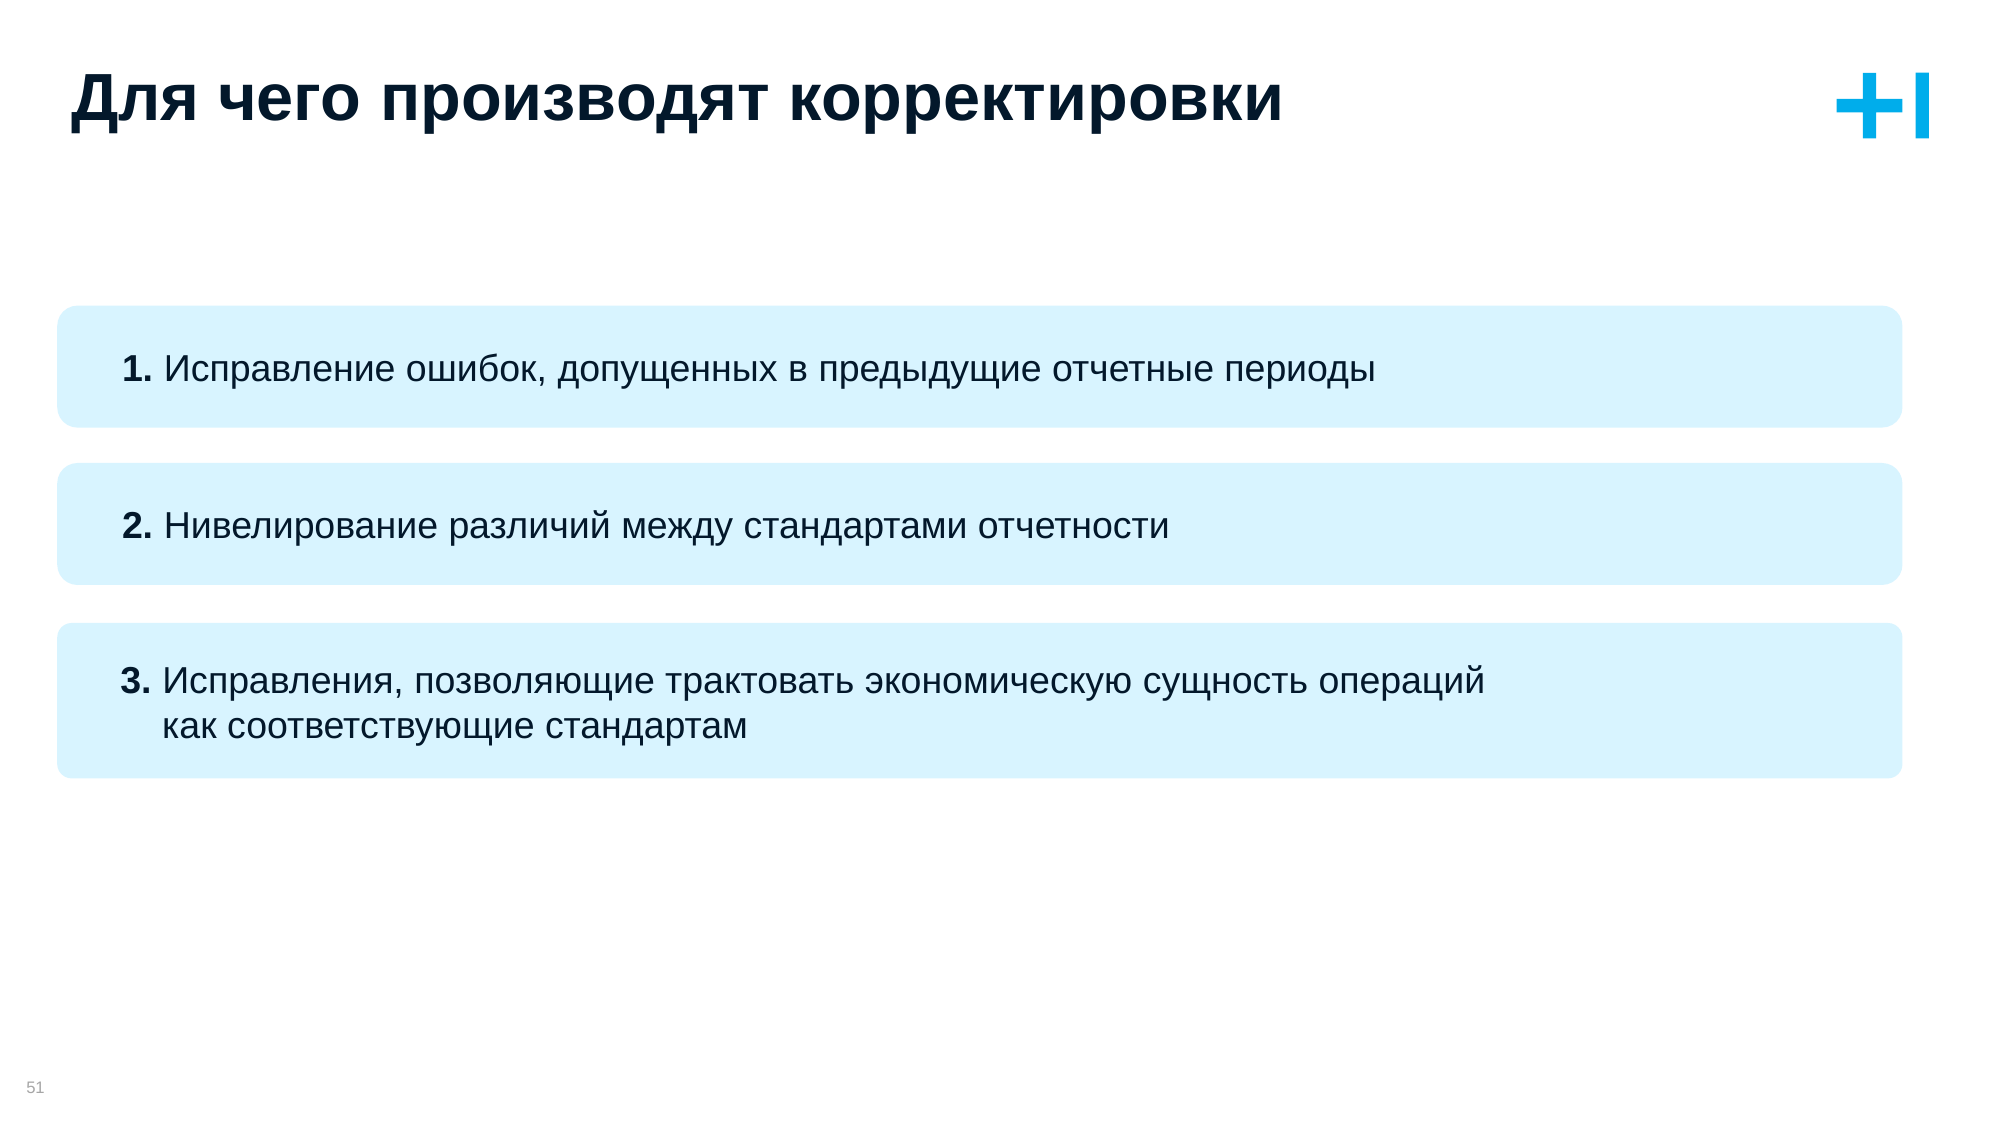

# Для чего производят корректировки
1. Исправление ошибок, допущенных в предыдущие отчетные периоды
2. Нивелирование различий между стандартами отчетности
3. Исправления, позволяющие трактовать экономическую сущность операций
    как соответствующие стандартам